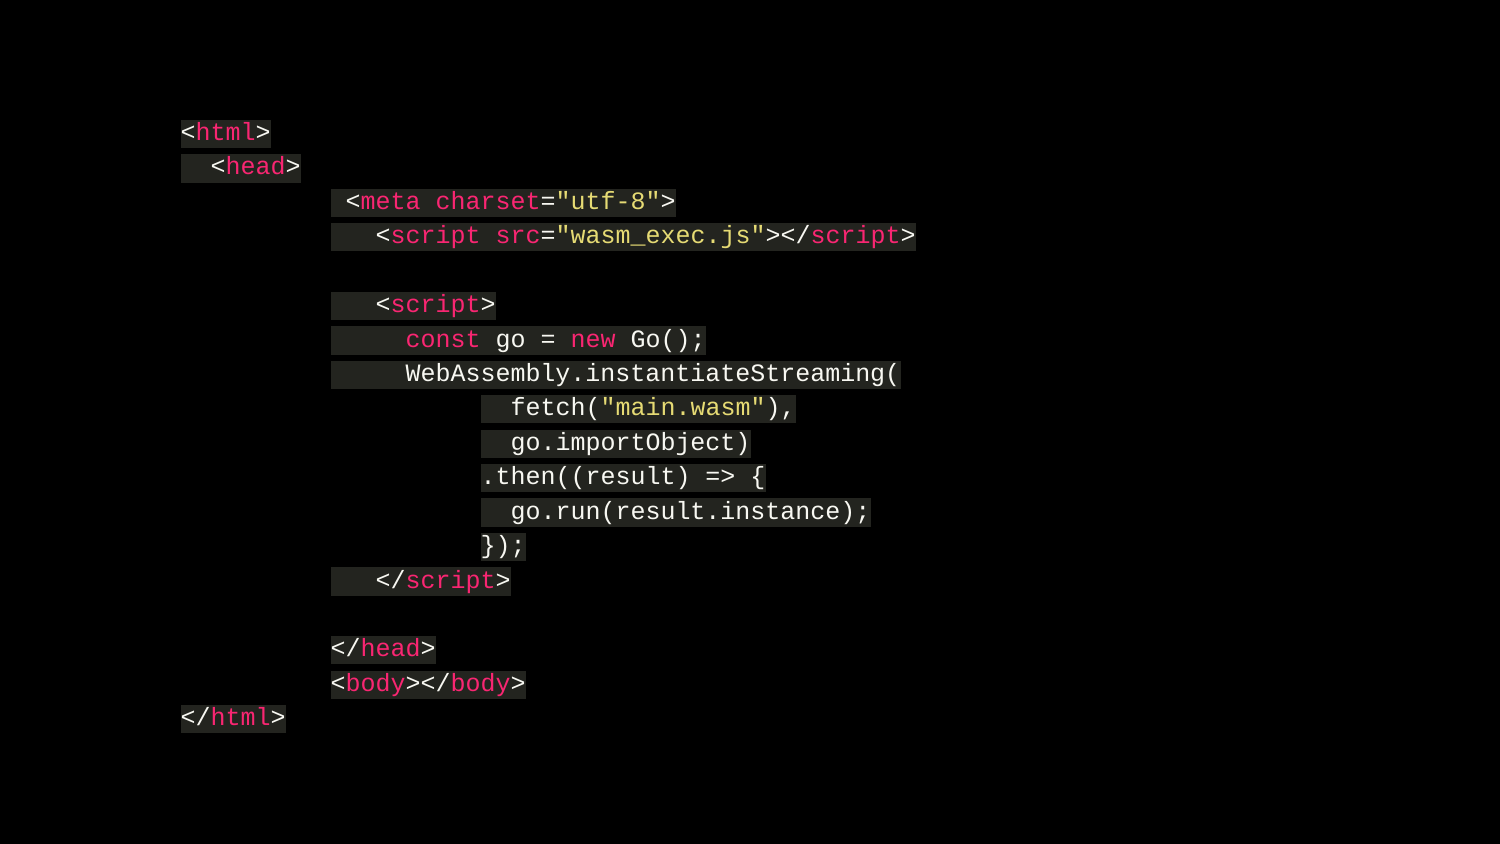

<html>
  <head>
	 <meta charset="utf-8">
	   <script src="wasm_exec.js"></script>
	   <script>
	     const go = new Go();
	     WebAssembly.instantiateStreaming(
		  fetch("main.wasm"),
		  go.importObject)
		.then((result) => {
		  go.run(result.instance);
		});
	   </script>
	</head>
	<body></body>
</html>